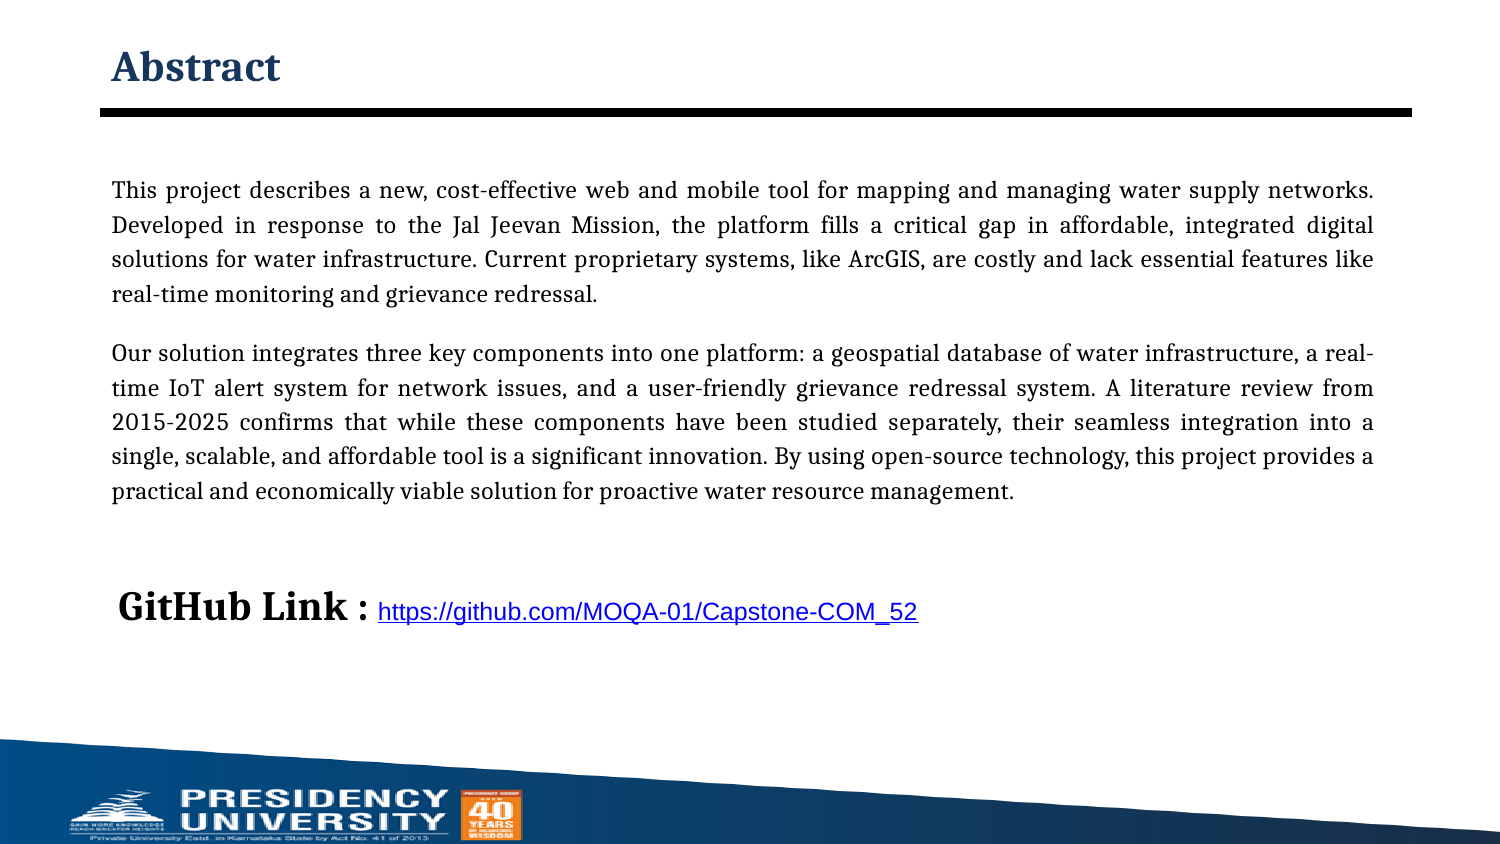

# Abstract
This project describes a new, cost-effective web and mobile tool for mapping and managing water supply networks. Developed in response to the Jal Jeevan Mission, the platform fills a critical gap in affordable, integrated digital solutions for water infrastructure. Current proprietary systems, like ArcGIS, are costly and lack essential features like real-time monitoring and grievance redressal.
Our solution integrates three key components into one platform: a geospatial database of water infrastructure, a real-time IoT alert system for network issues, and a user-friendly grievance redressal system. A literature review from 2015-2025 confirms that while these components have been studied separately, their seamless integration into a single, scalable, and affordable tool is a significant innovation. By using open-source technology, this project provides a practical and economically viable solution for proactive water resource management.

GitHub Link : https://github.com/MOQA-01/Capstone-COM_52